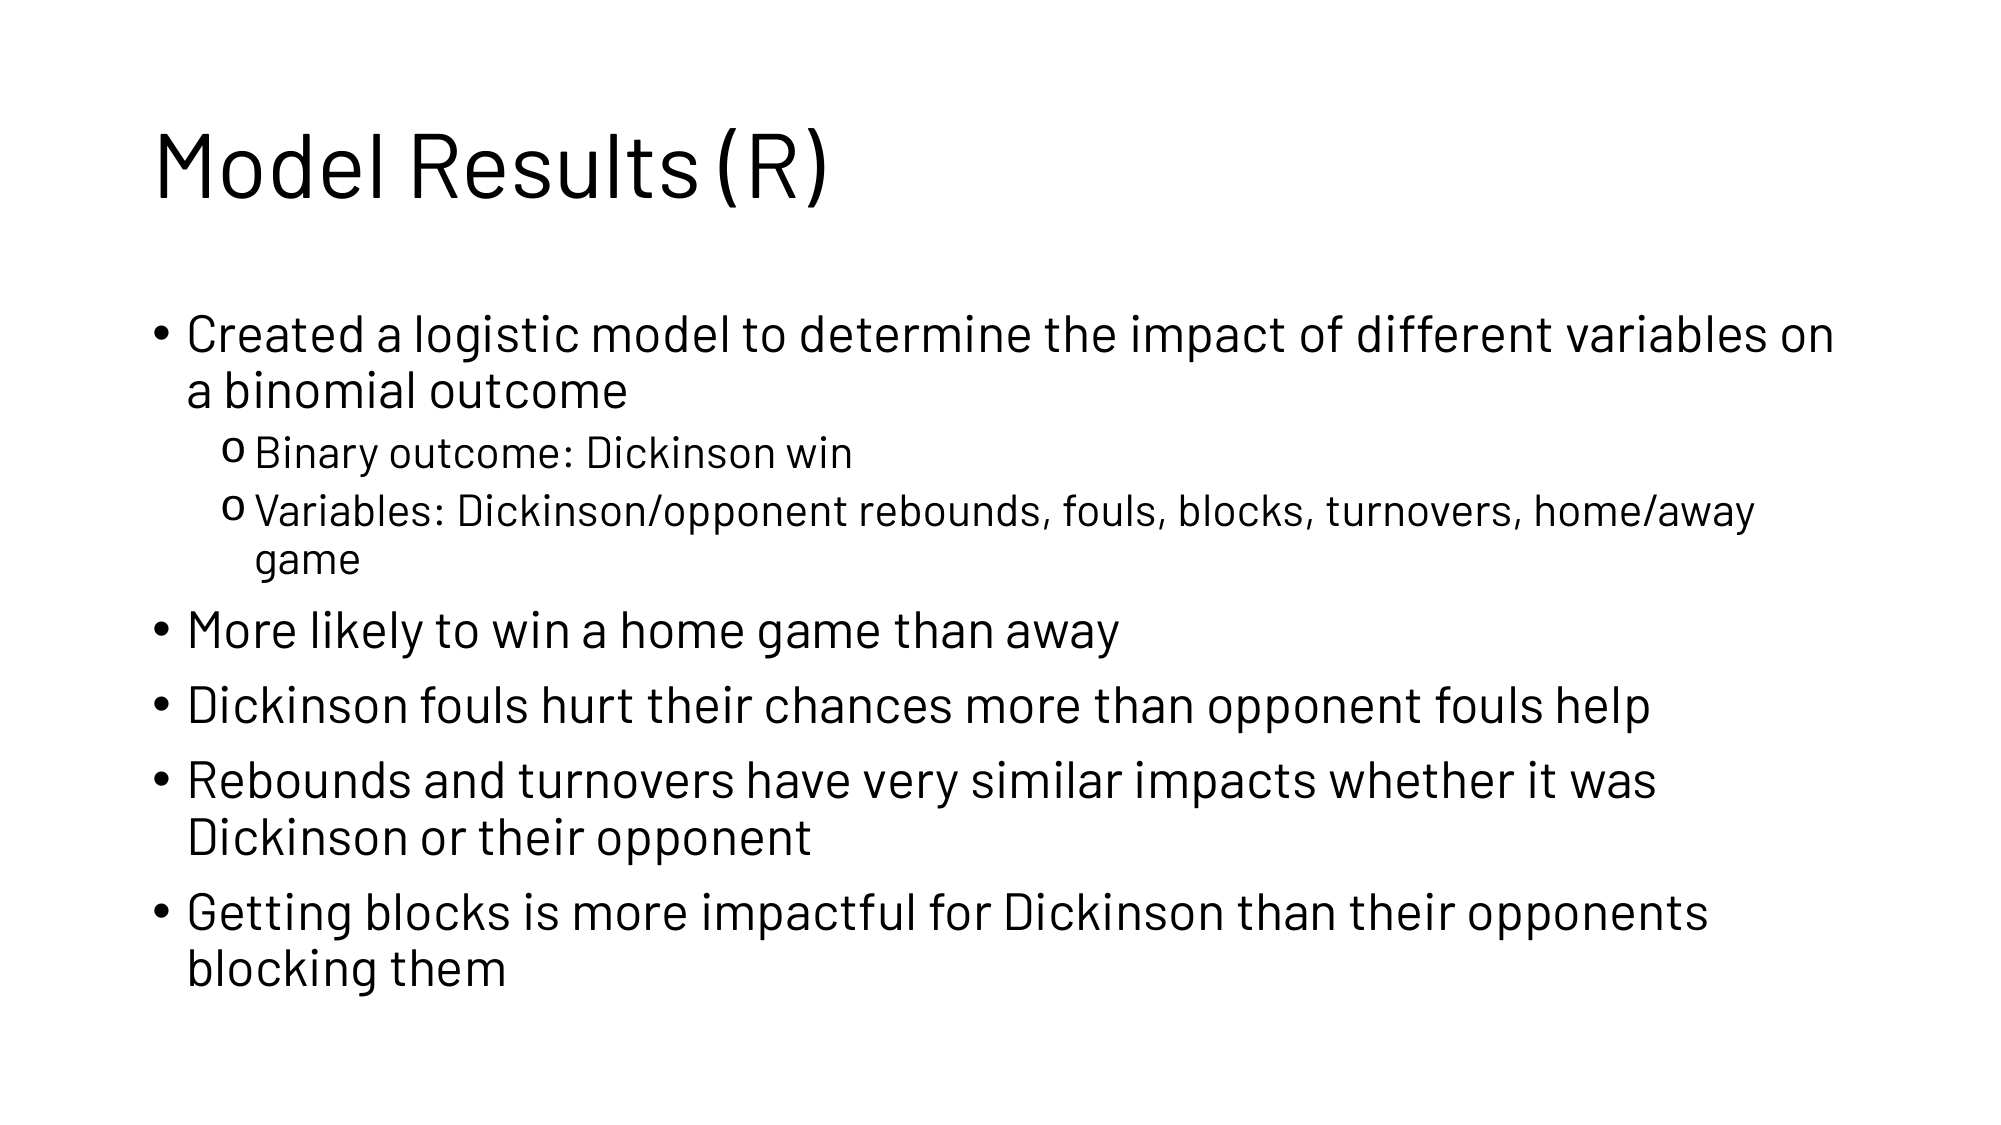

# Model Results (R)
Created a logistic model to determine the impact of different variables on a binomial outcome
Binary outcome: Dickinson win
Variables: Dickinson/opponent rebounds, fouls, blocks, turnovers, home/away game
More likely to win a home game than away
Dickinson fouls hurt their chances more than opponent fouls help
Rebounds and turnovers have very similar impacts whether it was Dickinson or their opponent
Getting blocks is more impactful for Dickinson than their opponents blocking them